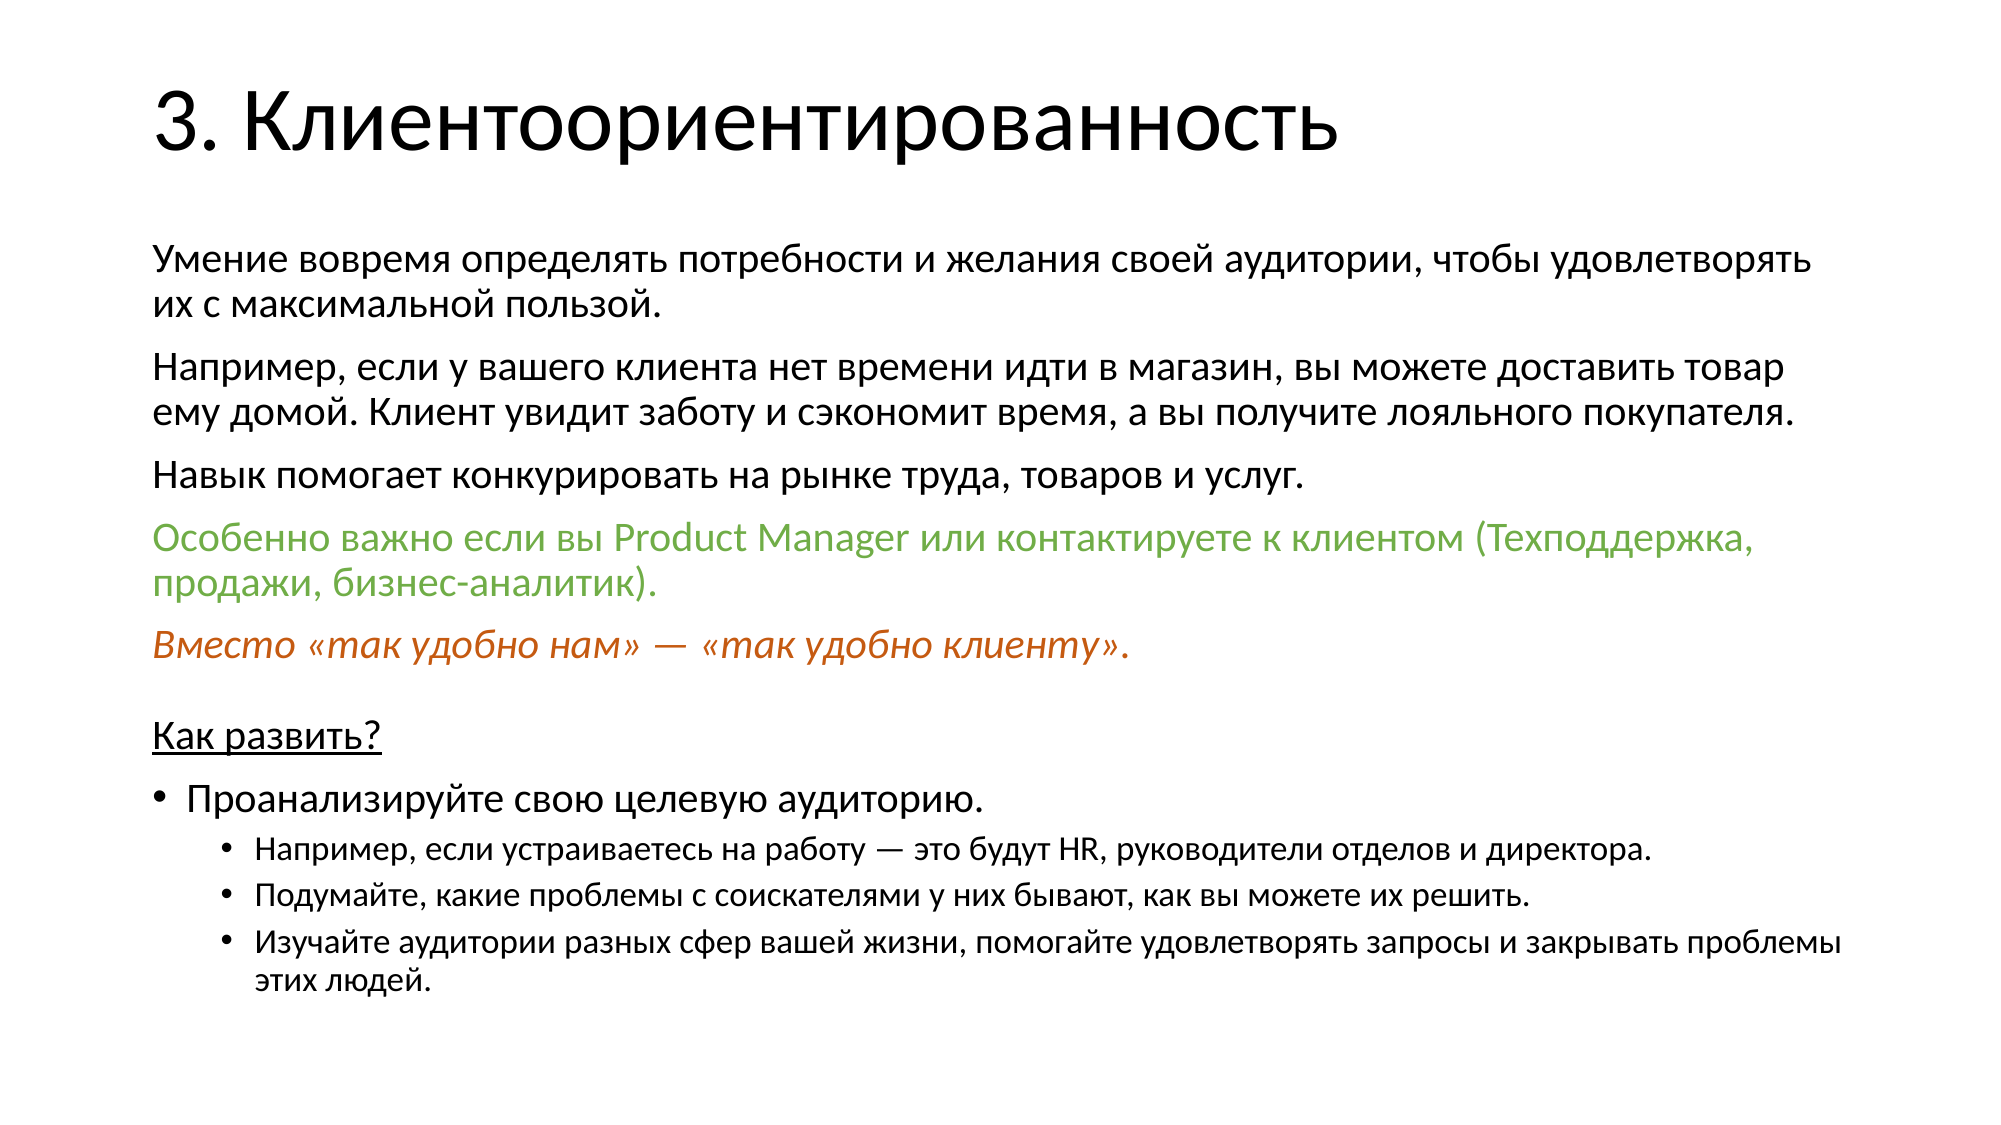

# 3. Клиентоориентированность
Умение вовремя определять потребности и желания своей аудитории, чтобы удовлетворять их с максимальной пользой.
Например, если у вашего клиента нет времени идти в магазин, вы можете доставить товар ему домой. Клиент увидит заботу и сэкономит время, а вы получите лояльного покупателя.
Навык помогает конкурировать на рынке труда, товаров и услуг.
Особенно важно если вы Product Manager или контактируете к клиентом (Техподдержка, продажи, бизнес-аналитик).
Вместо «так удобно нам» — «так удобно клиенту».
Как развить?
Проанализируйте свою целевую аудиторию.
Например, если устраиваетесь на работу — это будут HR, руководители отделов и директора.
Подумайте, какие проблемы с соискателями у них бывают, как вы можете их решить.
Изучайте аудитории разных сфер вашей жизни, помогайте удовлетворять запросы и закрывать проблемы этих людей.